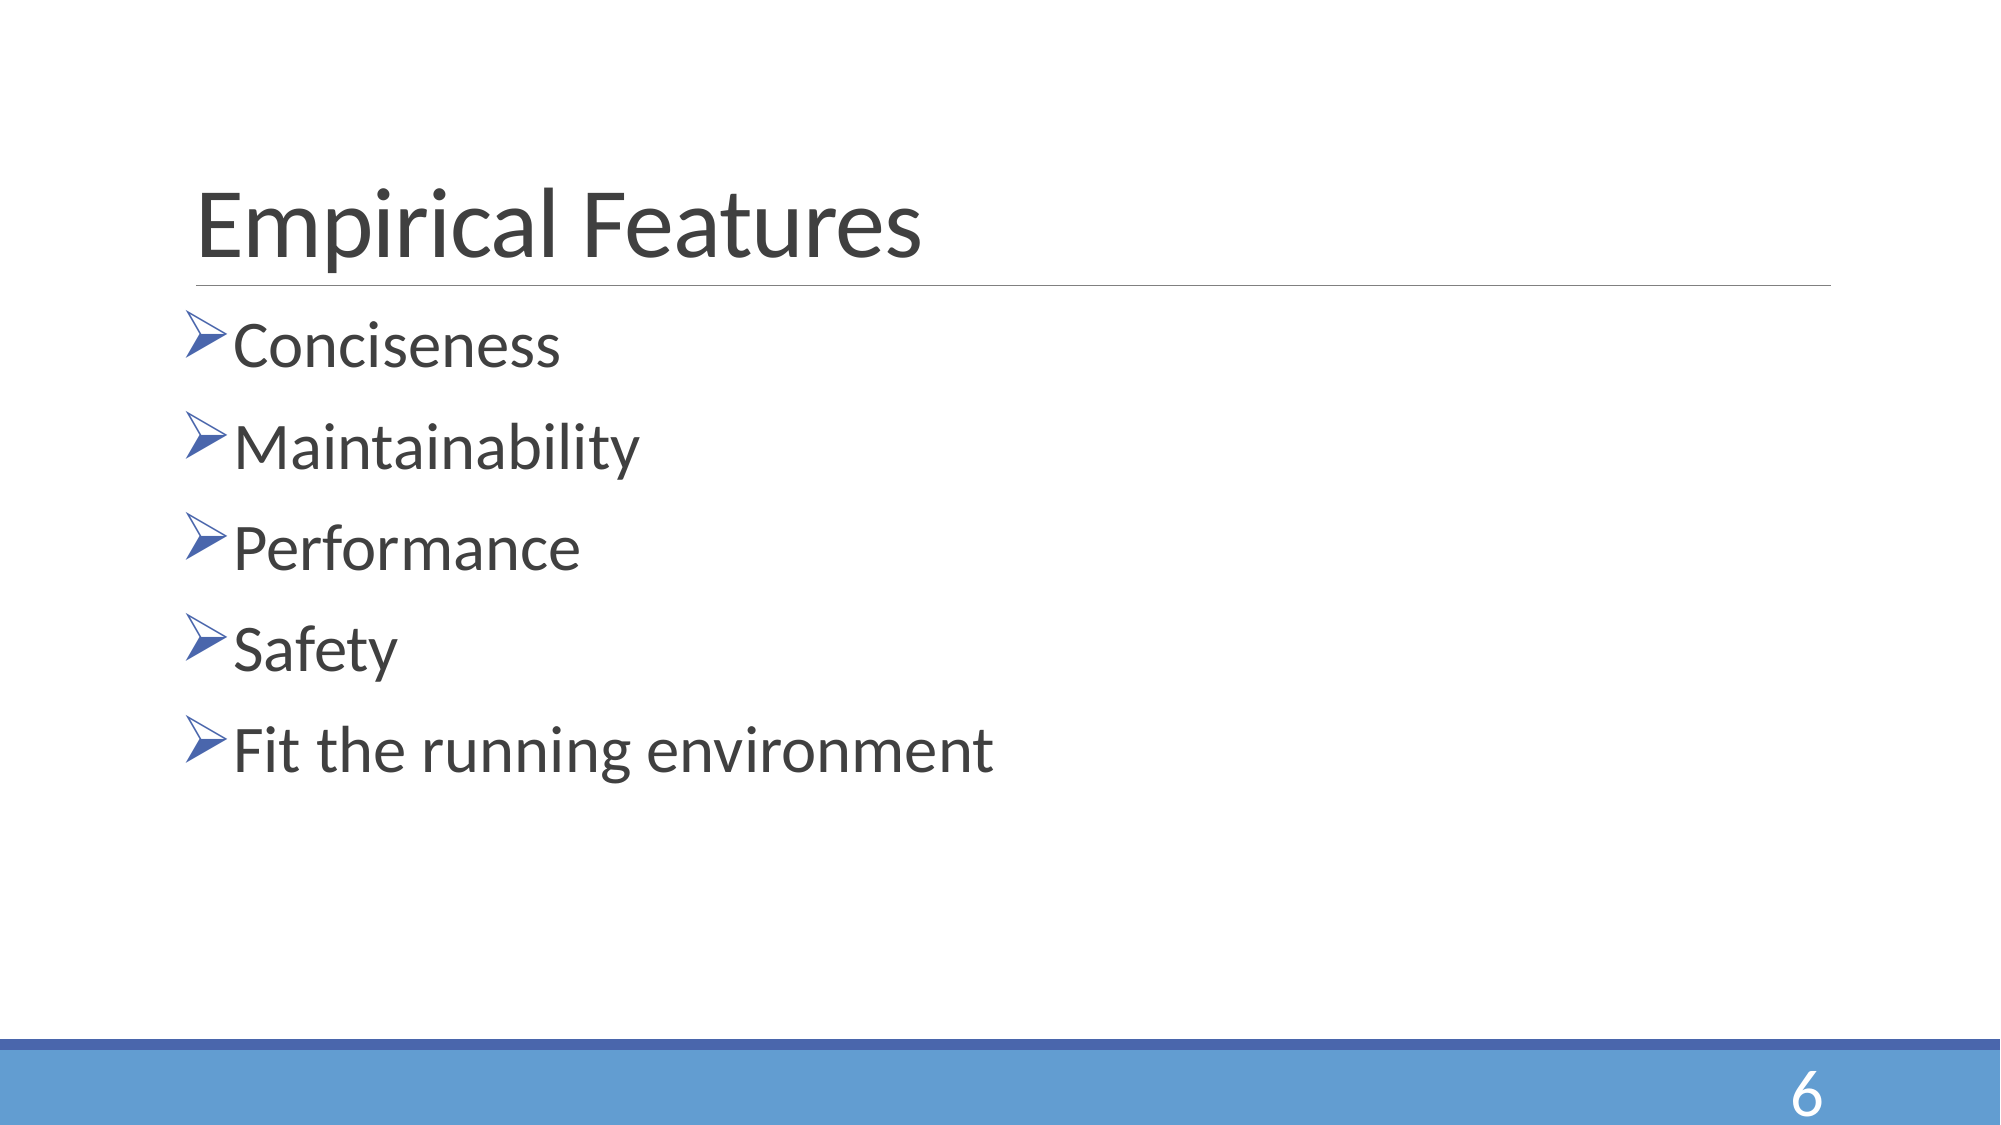

# Empirical Features
Conciseness
Maintainability
Performance
Safety
Fit the running environment

6